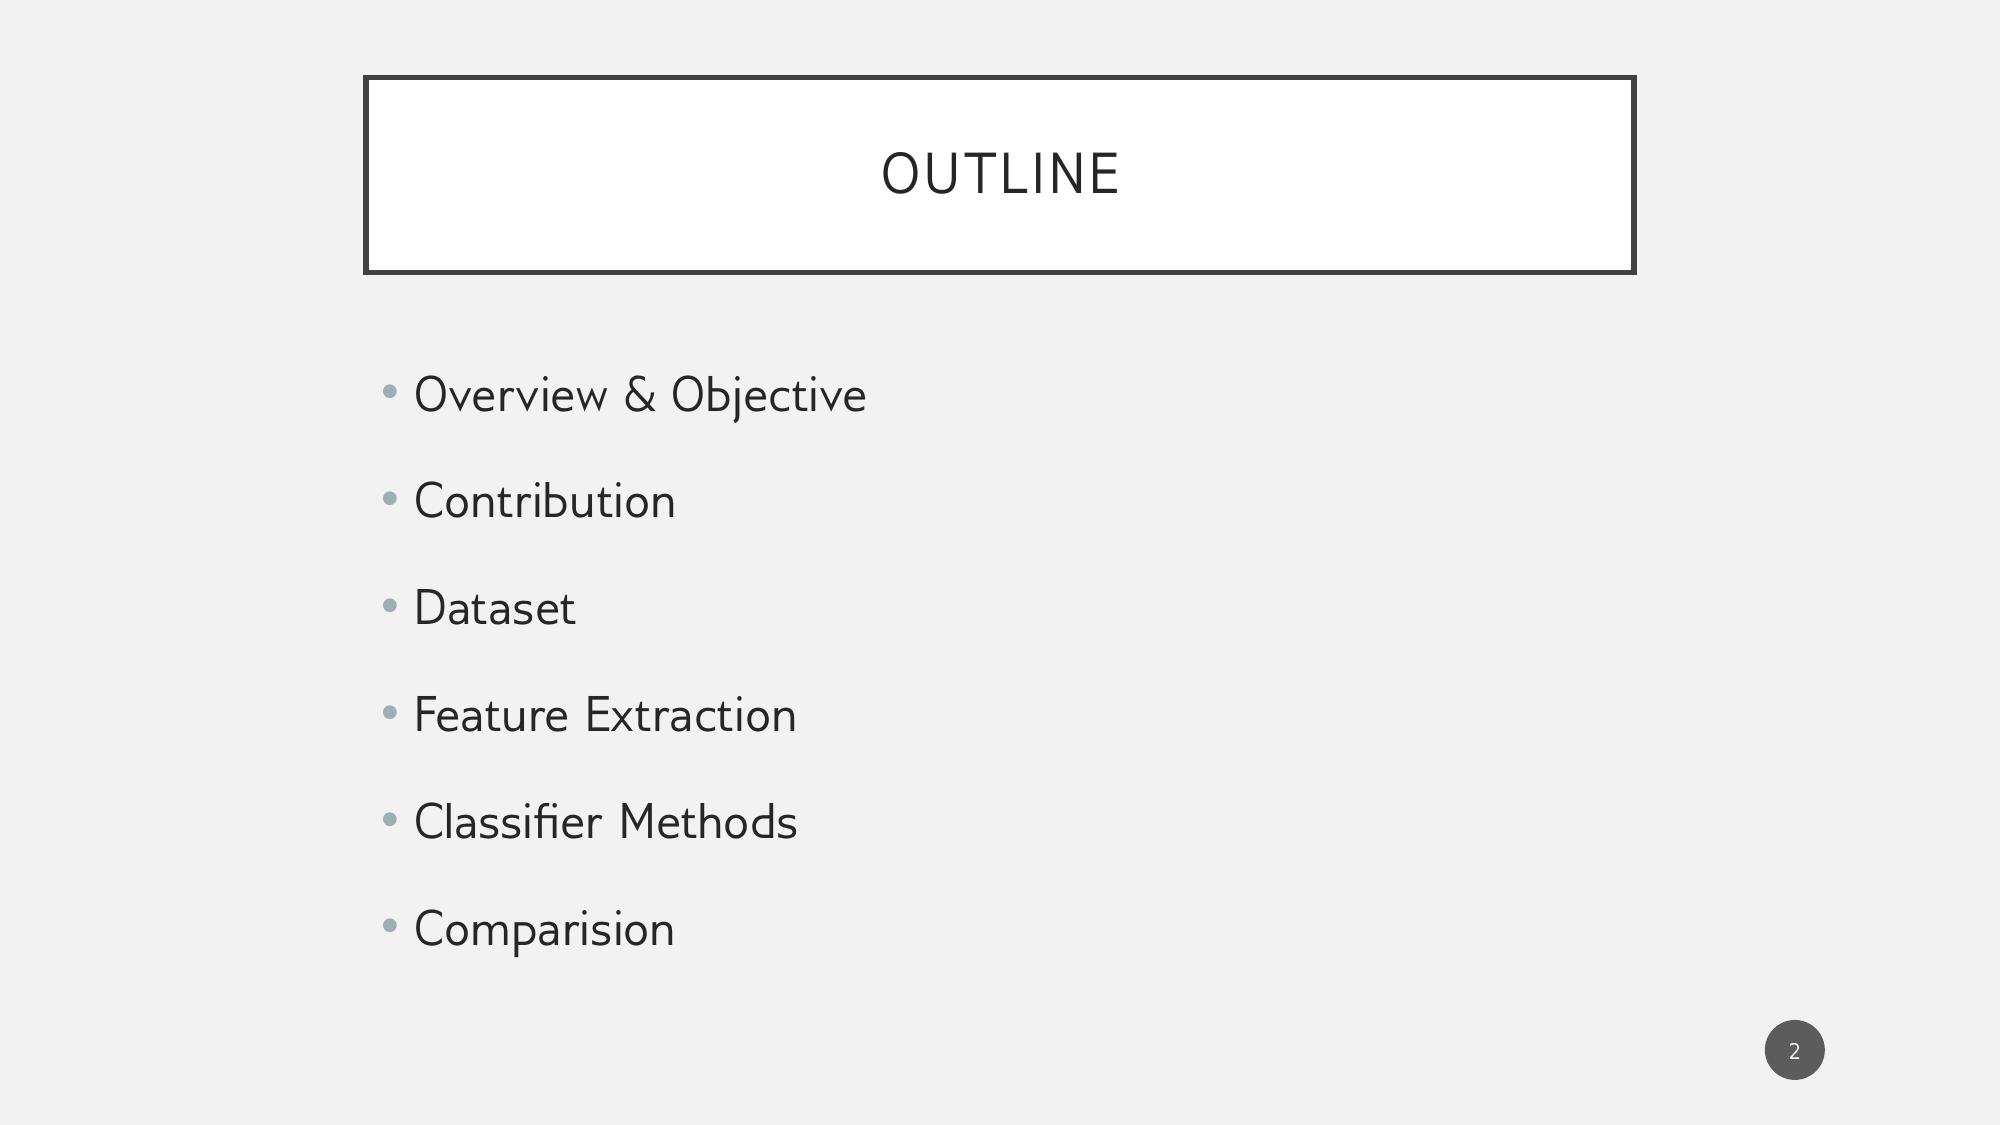

# Outline
Overview & Objective
Contribution
Dataset
Feature Extraction
Classifier Methods
Comparision
2